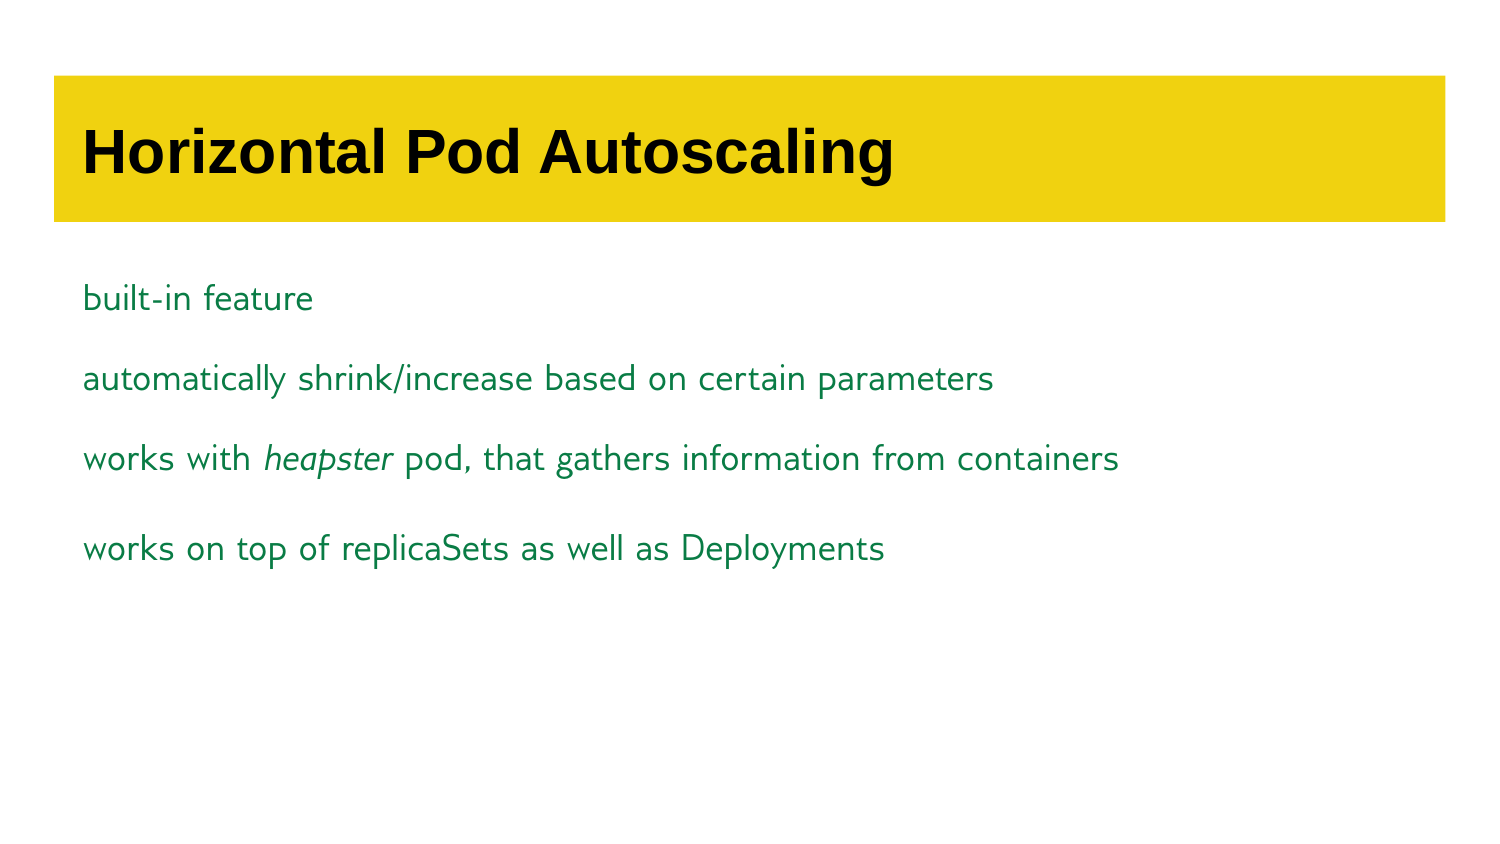

# Horizontal Pod Autoscaling
built-in feature

automatically shrink/increase based on certain parameters

works with heapster pod, that gathers information from containers

works on top of replicaSets as well as Deployments